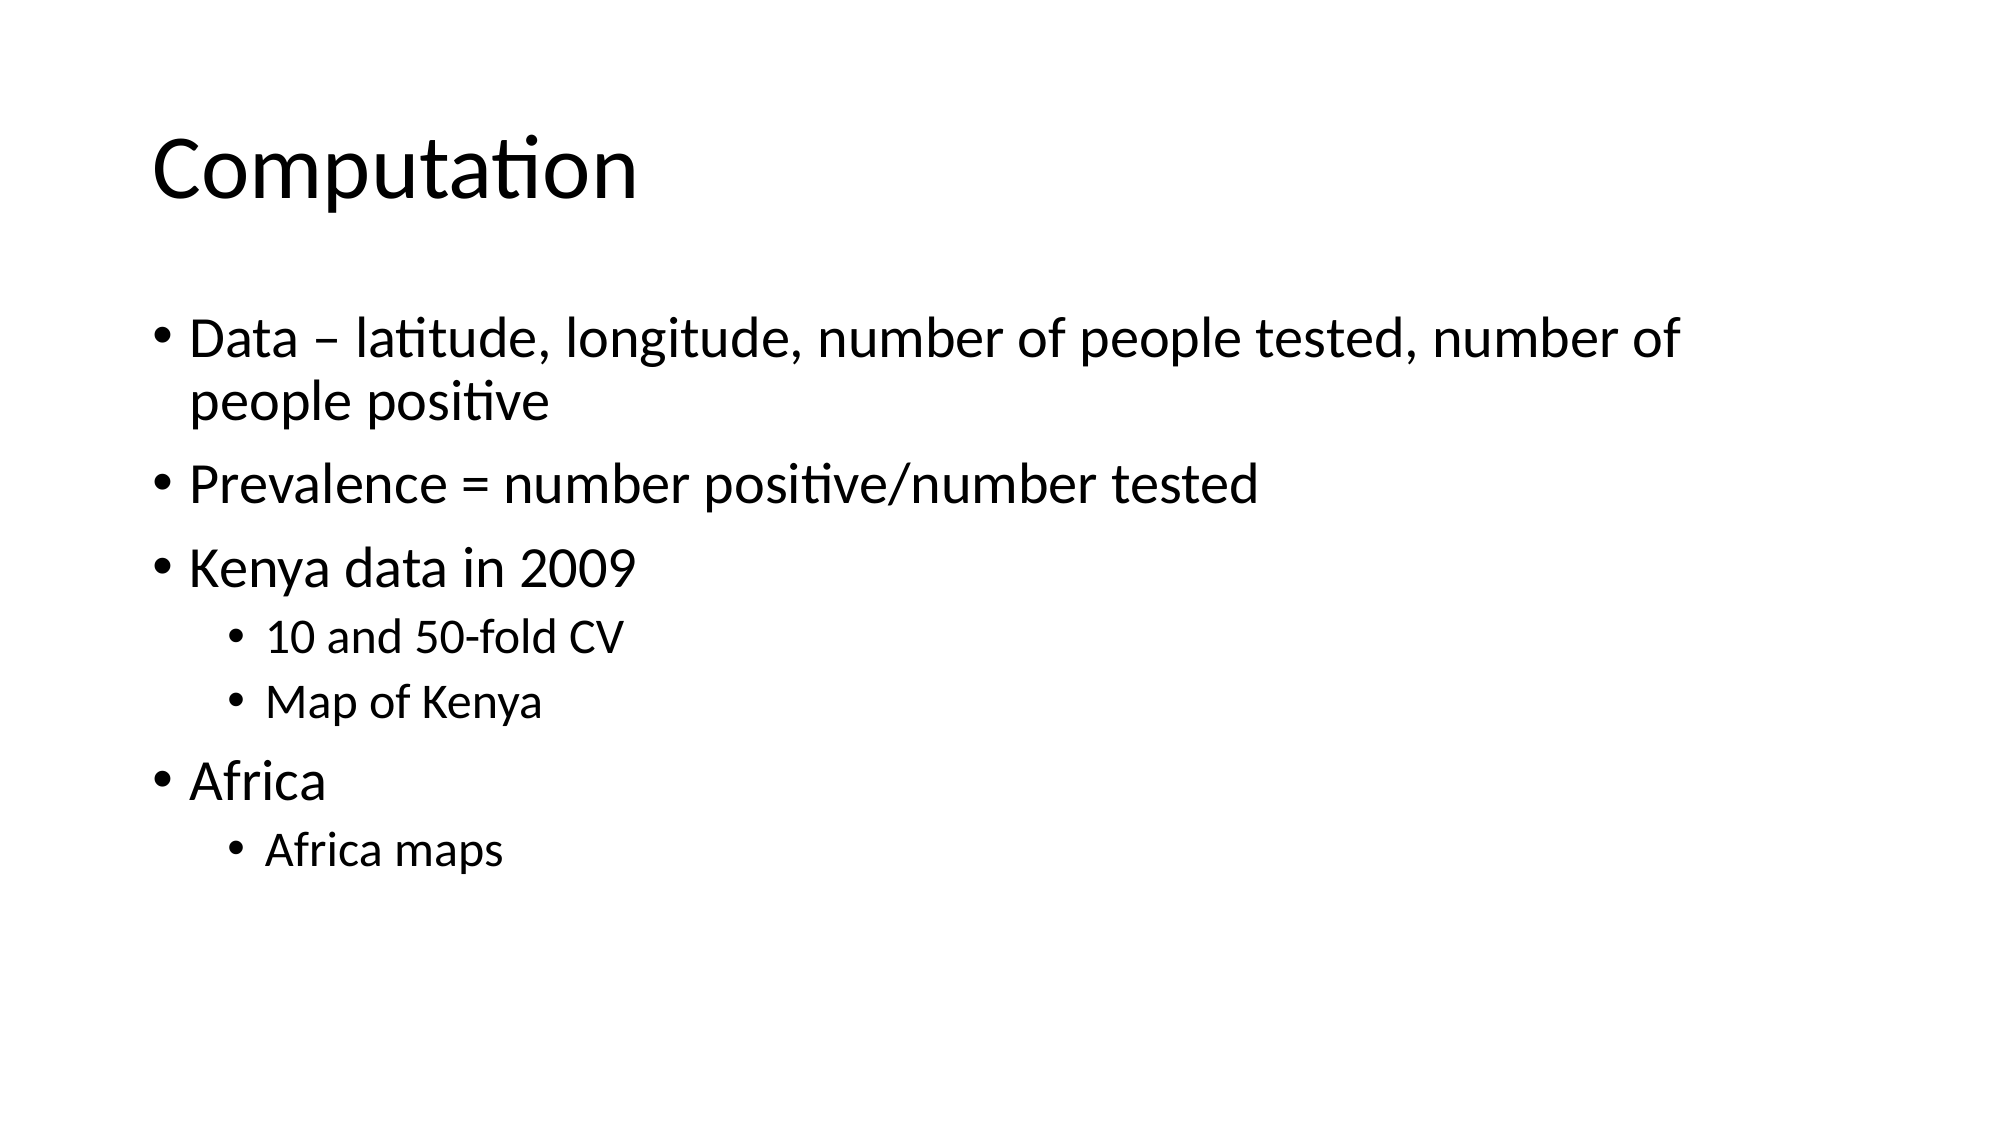

# Computation
Data – latitude, longitude, number of people tested, number of people positive
Prevalence = number positive/number tested
Kenya data in 2009
10 and 50-fold CV
Map of Kenya
Africa
Africa maps